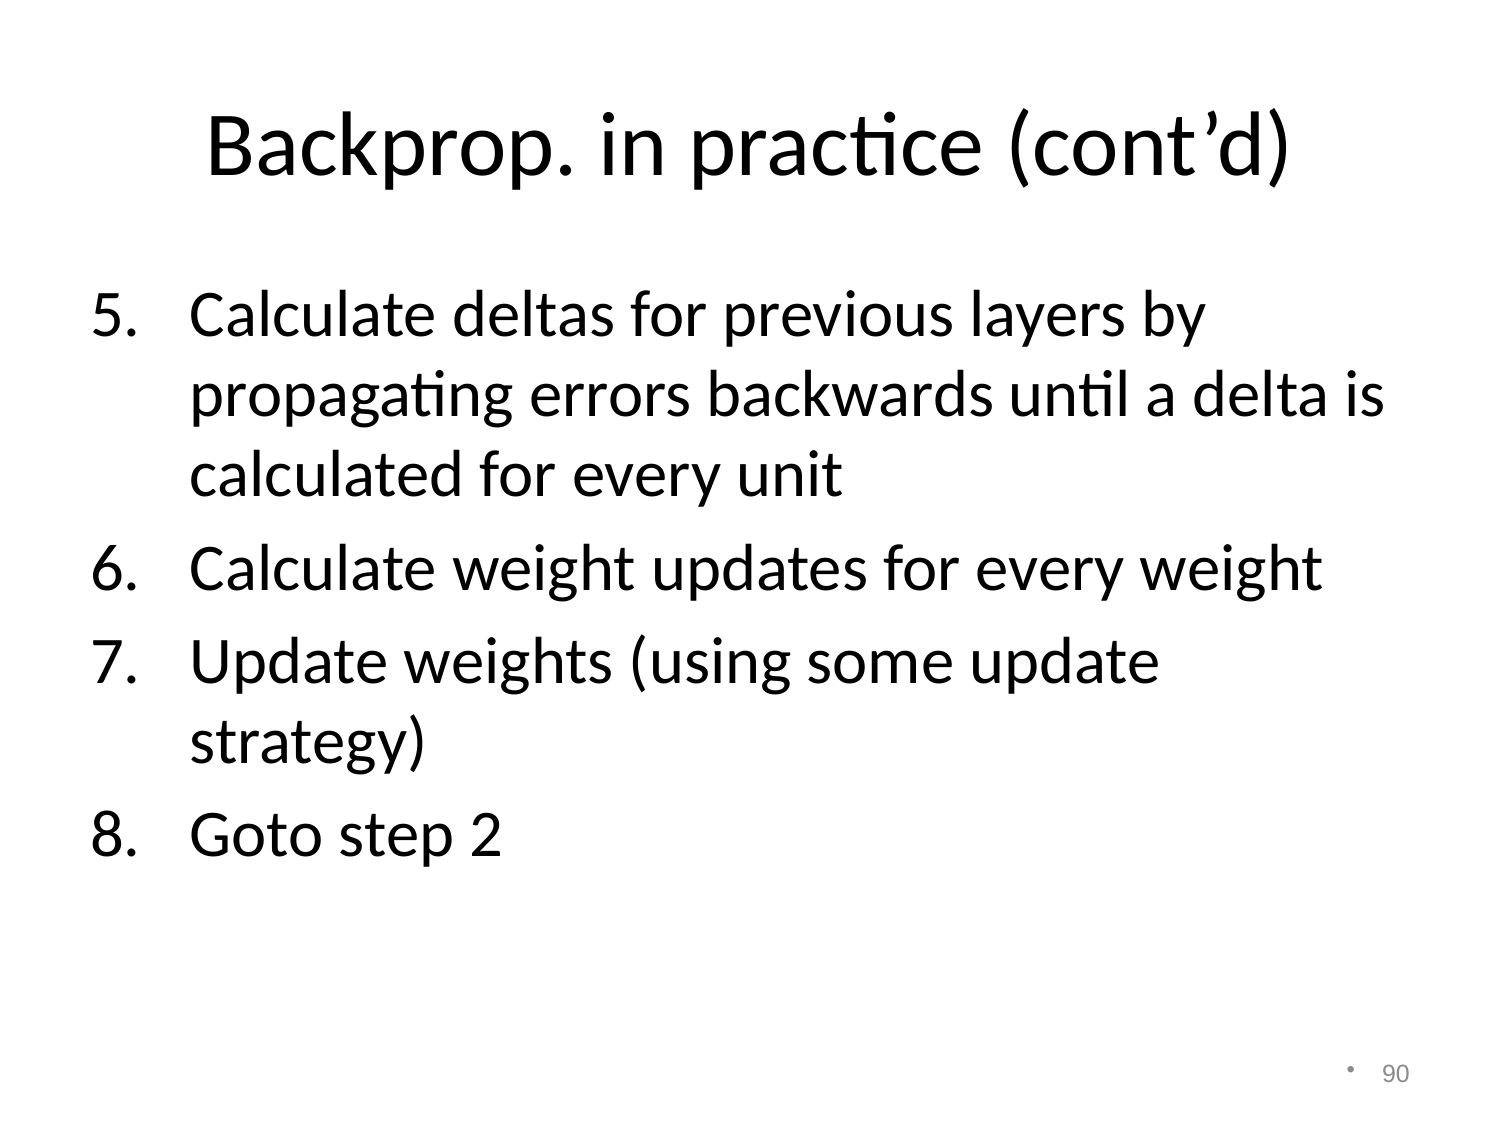

# Backprop. in practice (cont’d)
Calculate deltas for previous layers by propagating errors backwards until a delta is calculated for every unit
Calculate weight updates for every weight
Update weights (using some update strategy)
Goto step 2

90